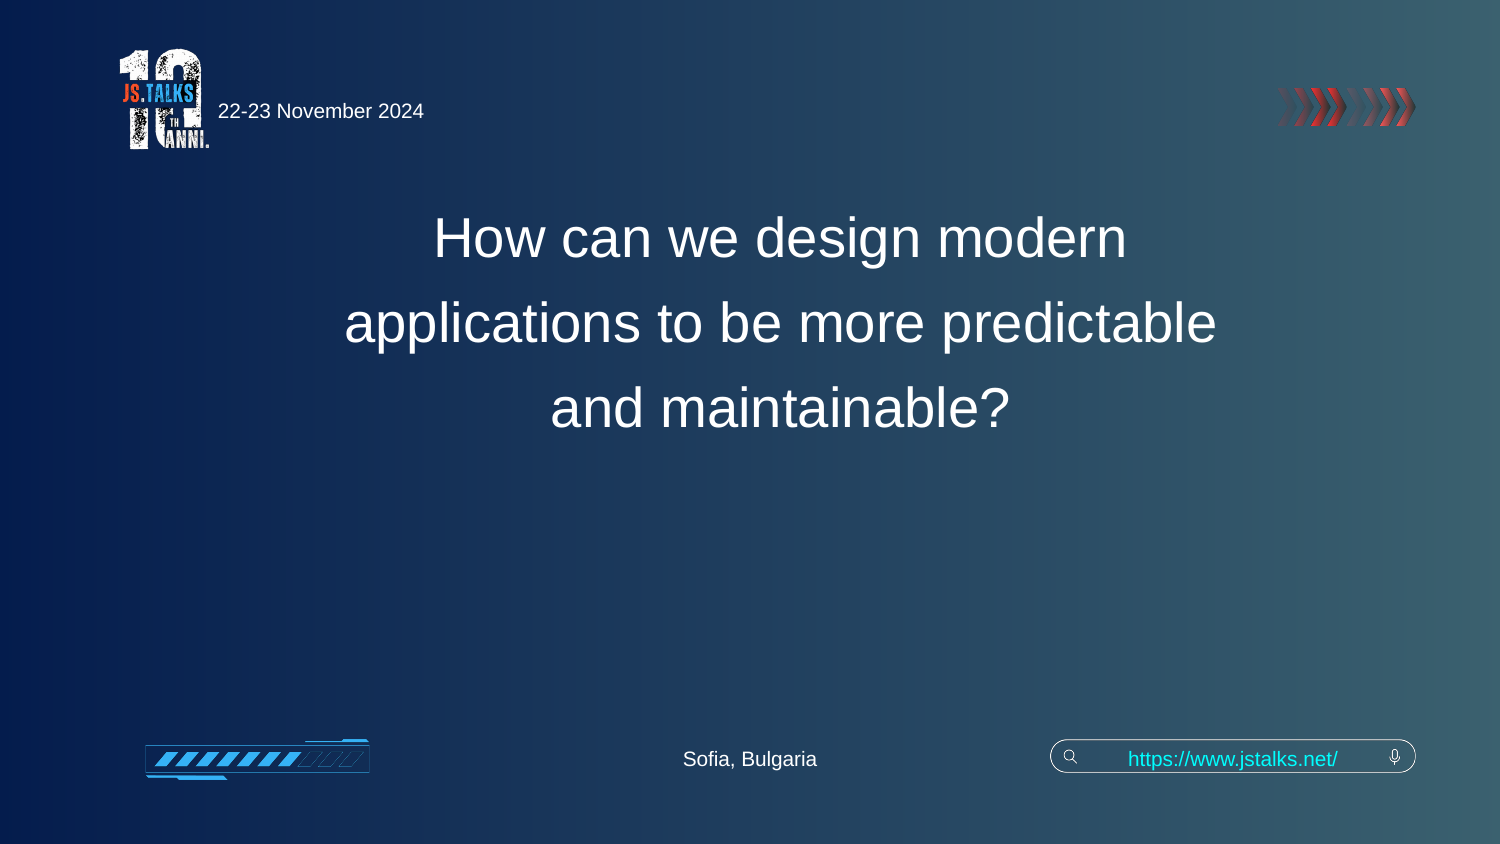

22-23 November 2024
How can we design modern applications to be more predictable and maintainable?

Sofia, Bulgaria
https://www.jstalks.net/